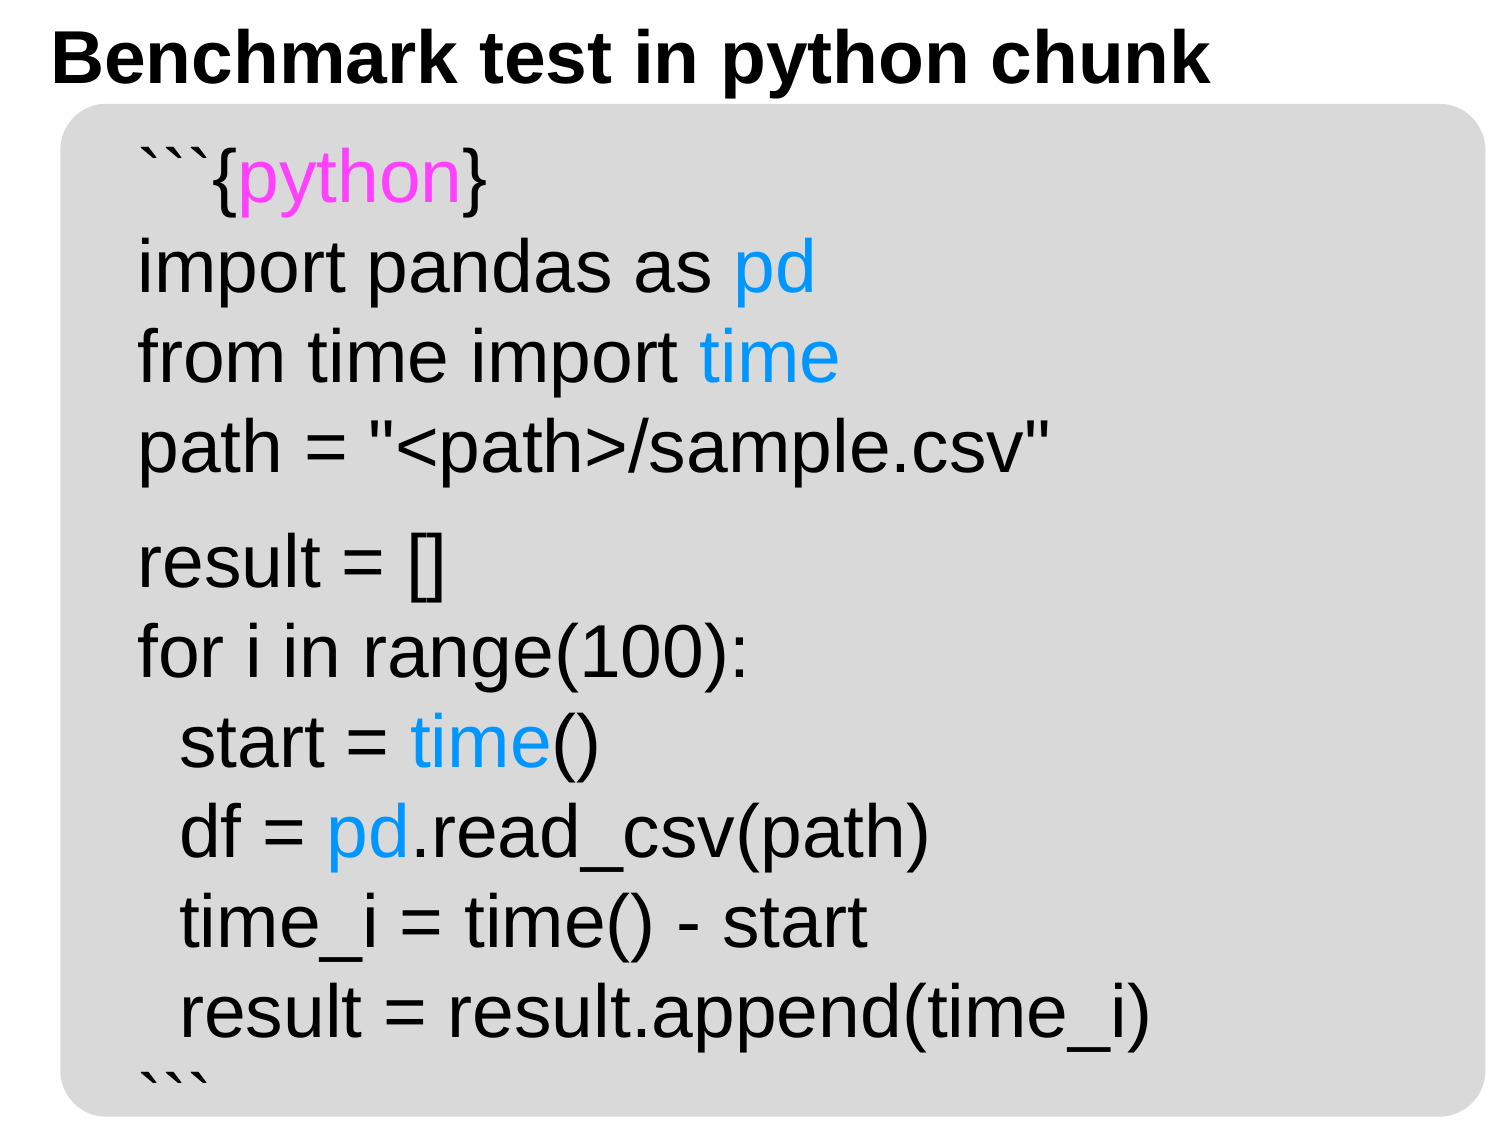

Benchmark test in python chunk

```{python}
import pandas as pd
from time import time
path = "<path>/sample.csv"
result = []
for i in range(100):
  start = time()
  df = pd.read_csv(path)
  time_i = time() - start
  result = result.append(time_i)
```